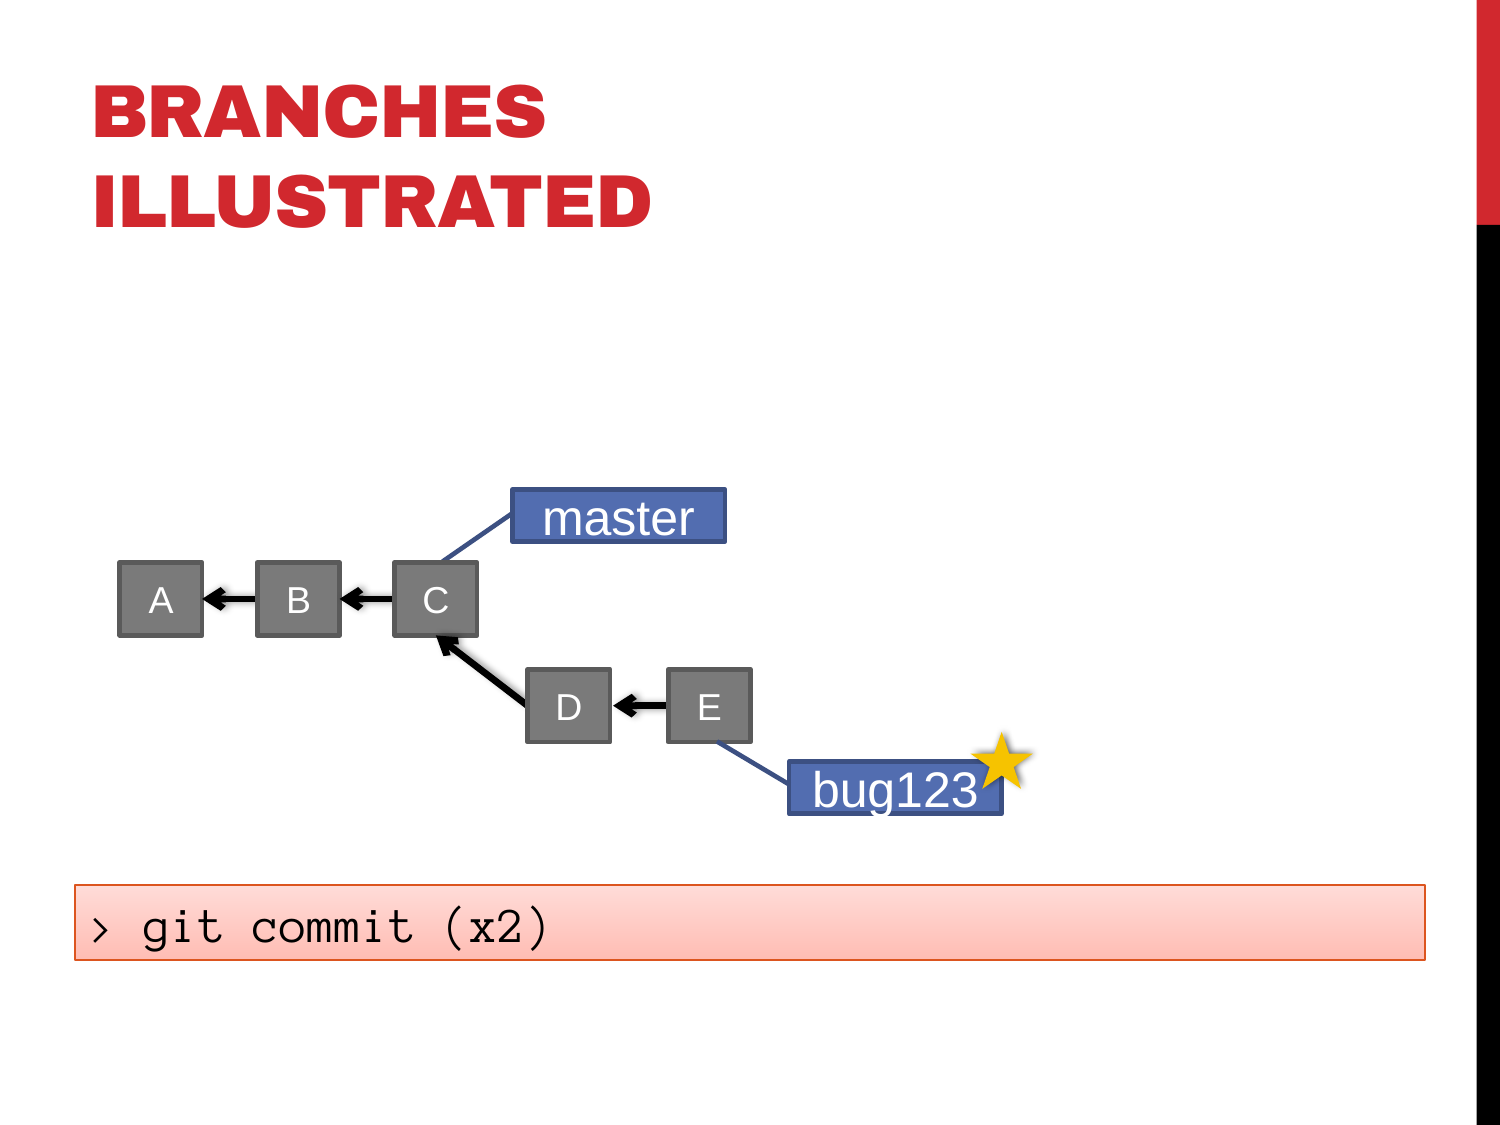

# Branches Illustrated
master
A
B
C
D
E

bug123
> git commit (x2)